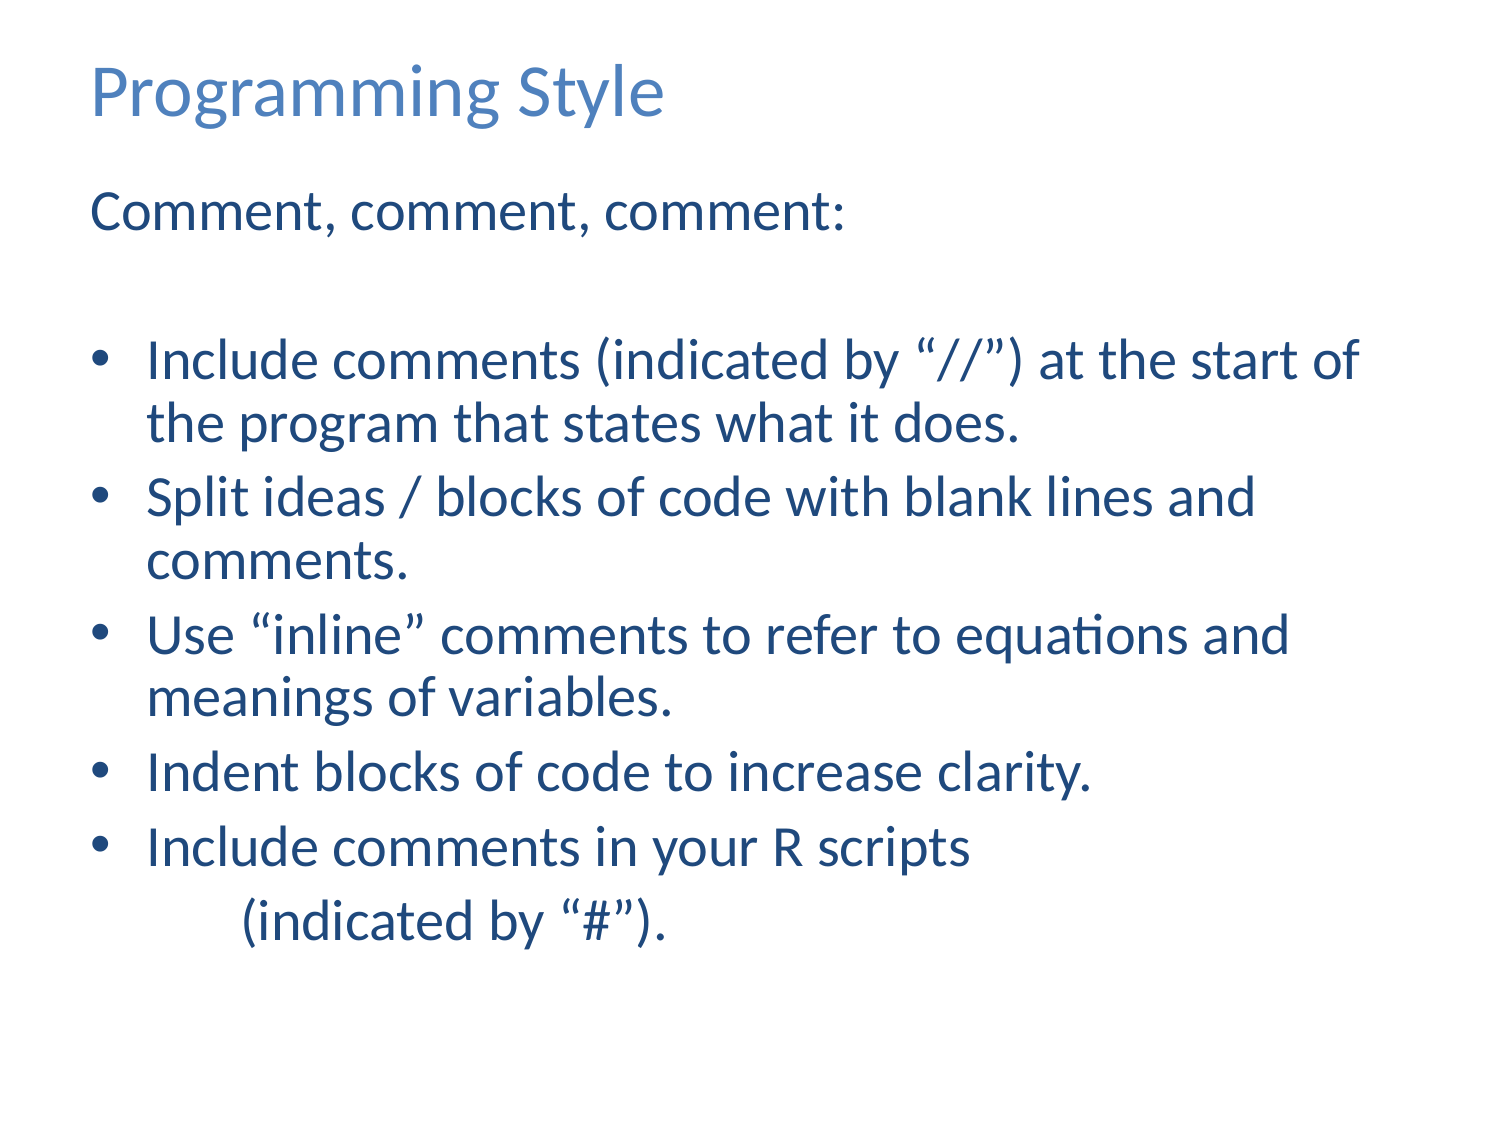

# Programming Style
Comment, comment, comment:

Include comments (indicated by “//”) at the start of the program that states what it does.
Split ideas / blocks of code with blank lines and comments.
Use “inline” comments to refer to equations and meanings of variables.
Indent blocks of code to increase clarity.
Include comments in your R scripts
	(indicated by “#”).